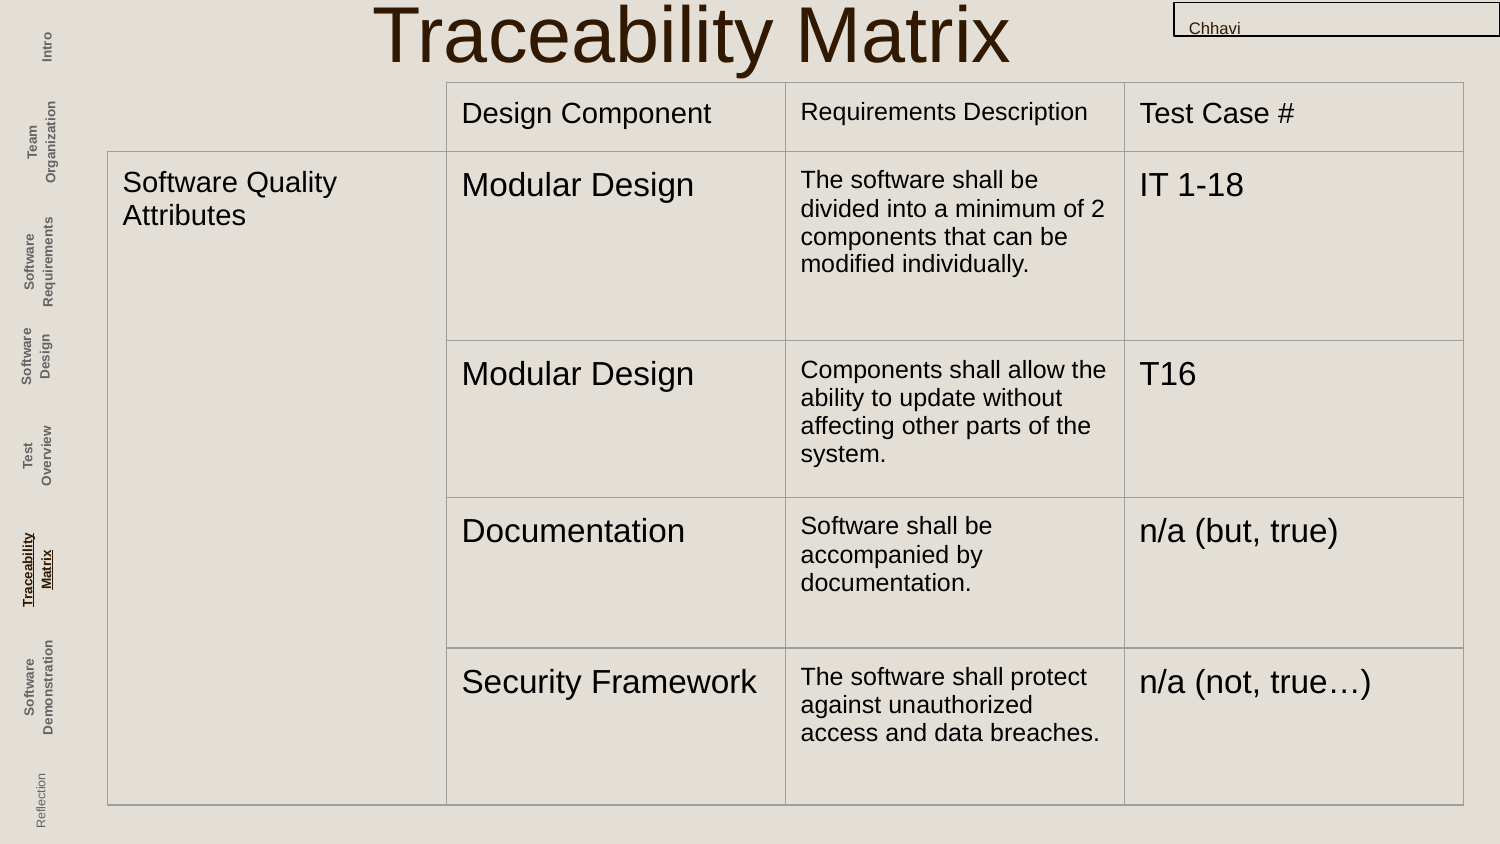

Chhavi
# Traceability Matrix
Intro
| Design Component | Requirements Description | Test Case # |
| --- | --- | --- |
Team Organization
| Modular Design | The software shall be divided into a minimum of 2 components that can be modified individually. | IT 1-18 |
| --- | --- | --- |
| Modular Design | Components shall allow the ability to update without affecting other parts of the system. | T16 |
| Documentation | Software shall be accompanied by documentation. | n/a (but, true) |
| Security Framework | The software shall protect against unauthorized access and data breaches. | n/a (not, true…) |
| Software Quality Attributes |  |  |  |
| --- | --- | --- | --- |
Software Requirements
Software Design
Test Overview
Traceability Matrix

Software Demonstration
Reflection